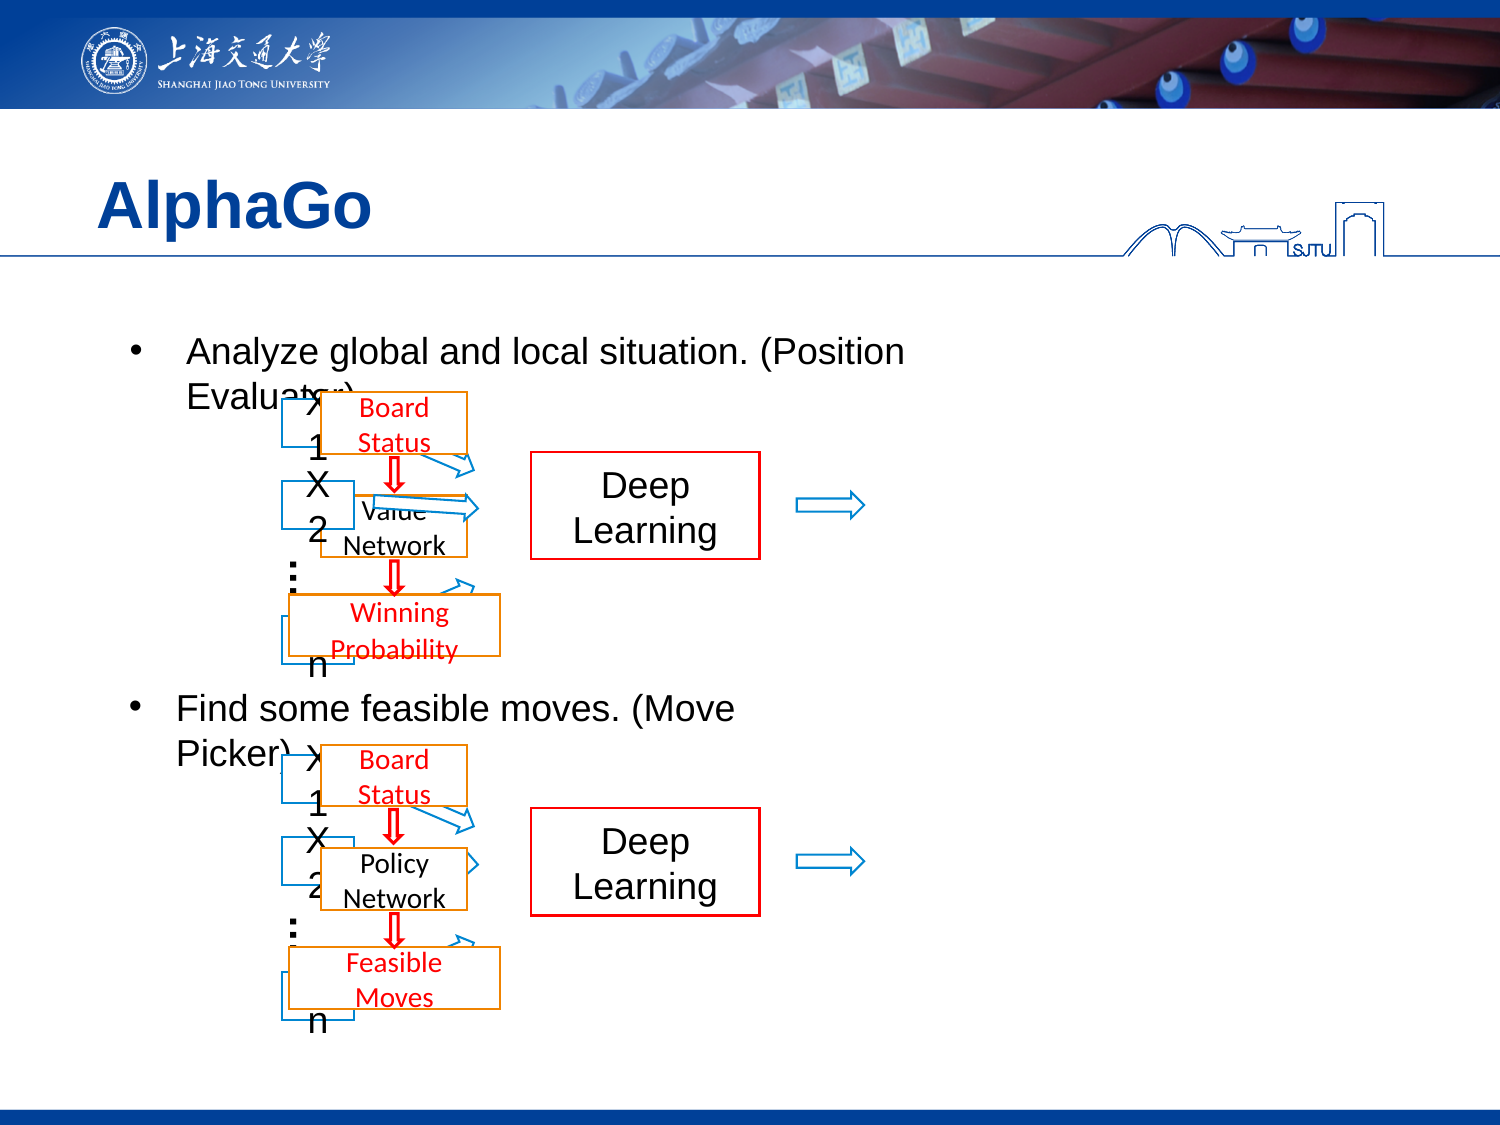

# AlphaGo
Analyze global and local situation. (Position Evaluator)
Board Status
X1

Deep Learning

X2

Value Network
…

 Winning Probability
Xn
Find some feasible moves. (Move Picker)
Board Status
X1

Deep Learning

X2
Policy Network

…

Feasible Moves

Xn